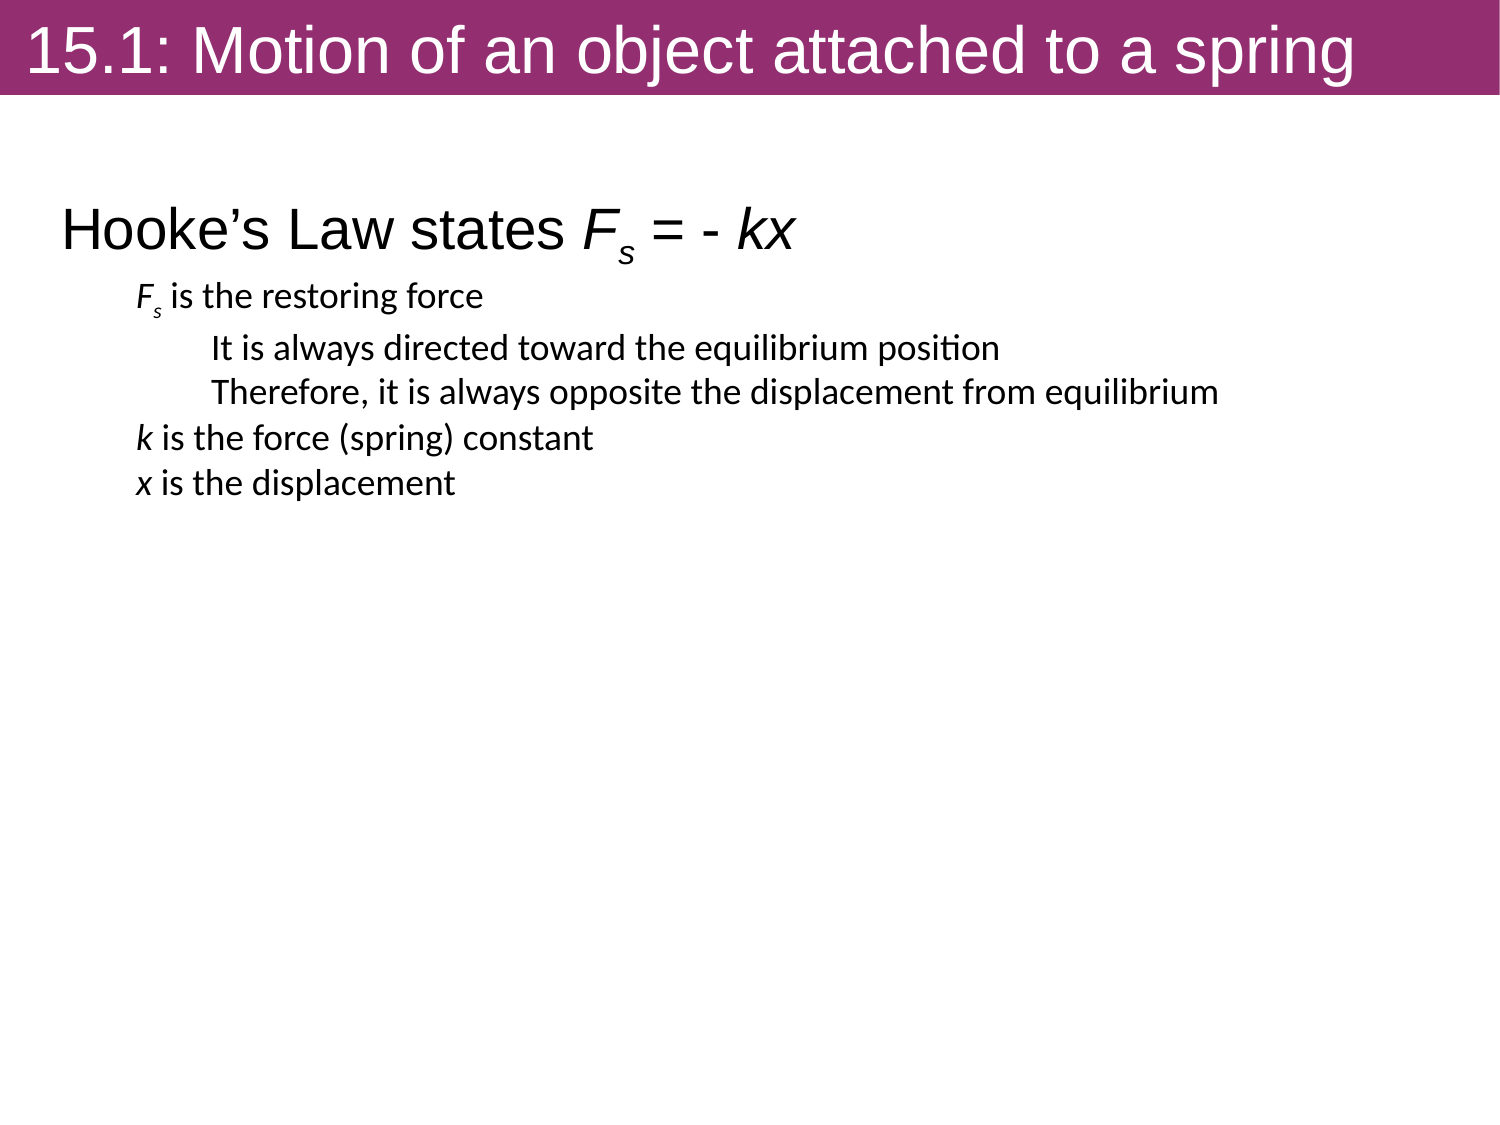

# 15.1: Motion of an object attached to a spring
Hooke’s Law states Fs = - kx
Fs is the restoring force
It is always directed toward the equilibrium position
Therefore, it is always opposite the displacement from equilibrium
k is the force (spring) constant
x is the displacement